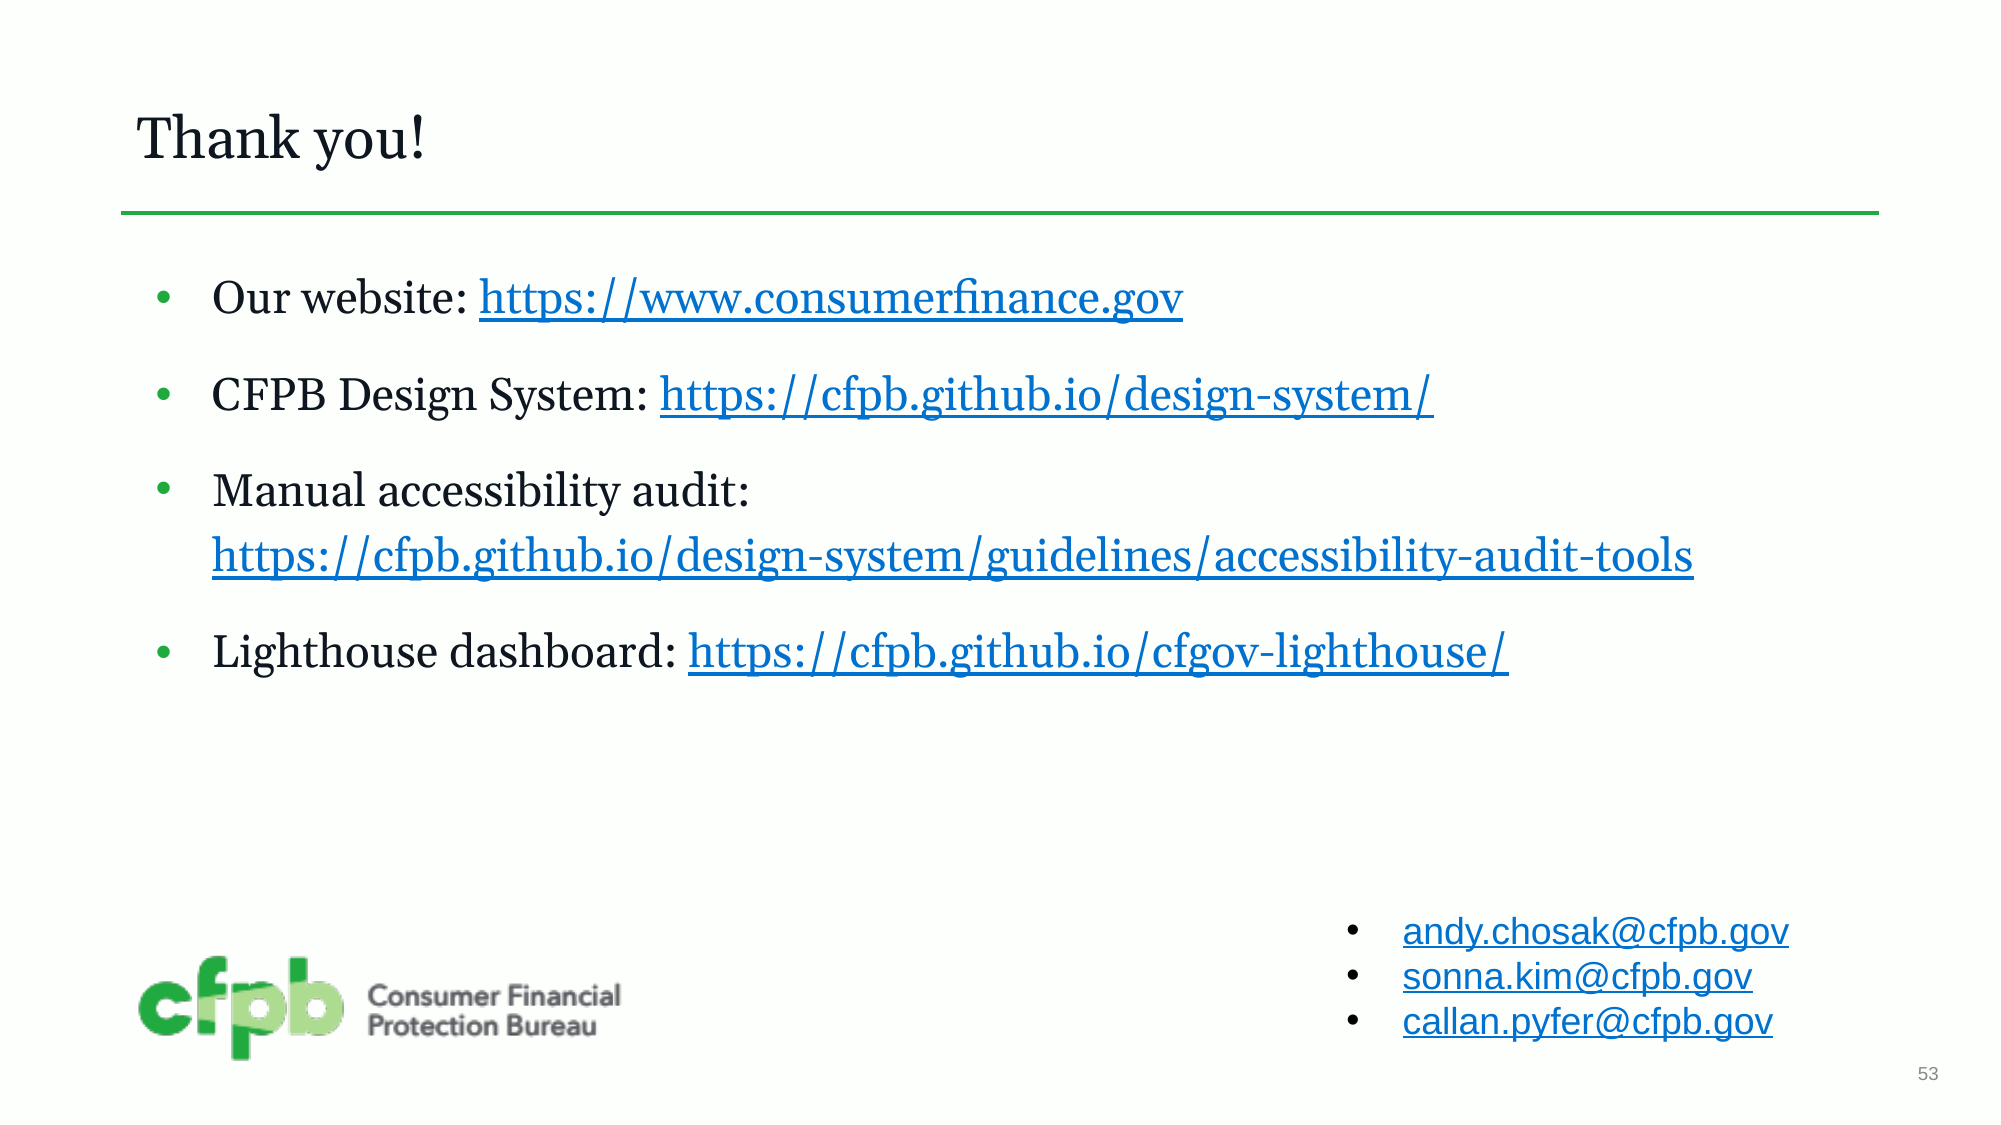

# Thank you!
Our website: https://www.consumerfinance.gov
CFPB Design System: https://cfpb.github.io/design-system/
Manual accessibility audit: https://cfpb.github.io/design-system/guidelines/accessibility-audit-tools
Lighthouse dashboard: https://cfpb.github.io/cfgov-lighthouse/

andy.chosak@cfpb.gov
sonna.kim@cfpb.gov
callan.pyfer@cfpb.gov
53